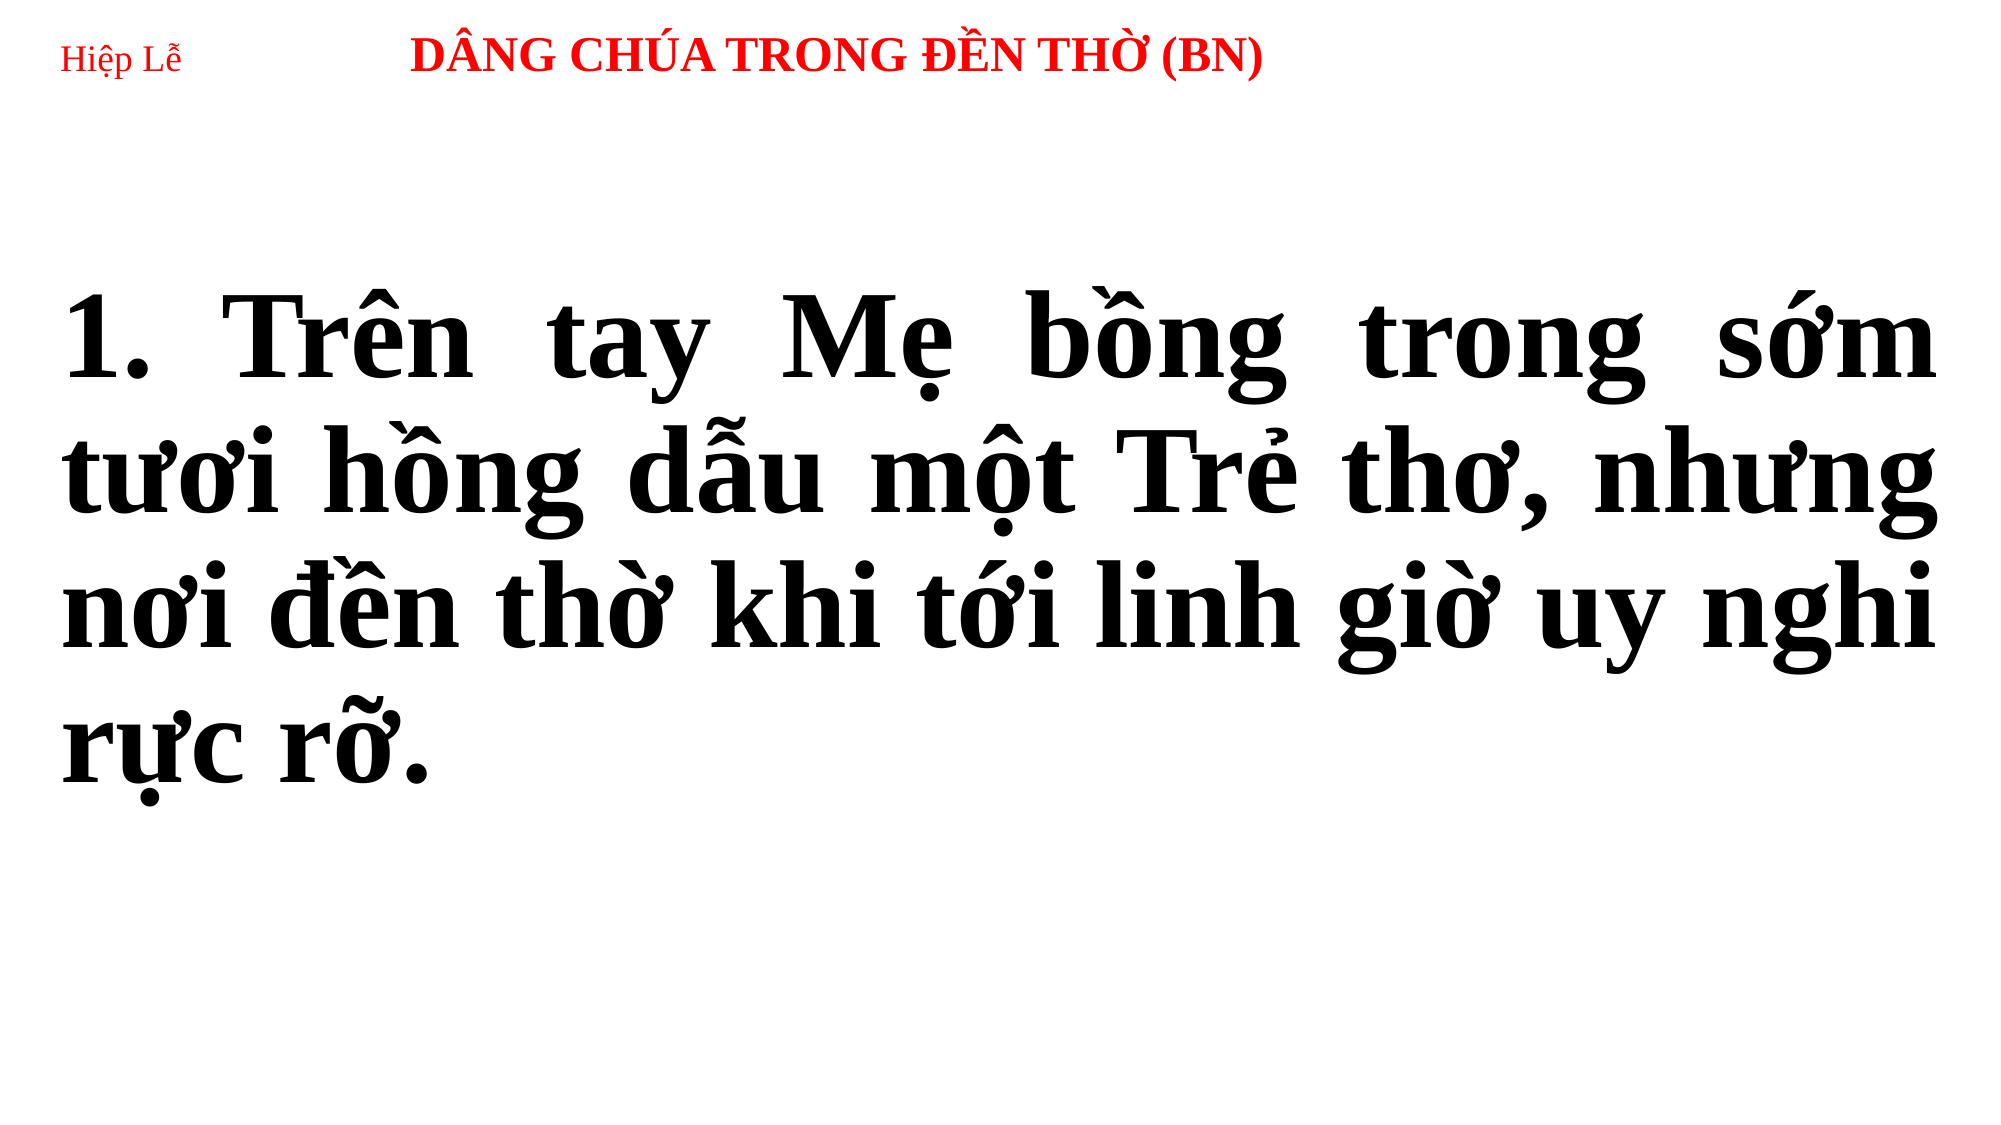

# Hiệp Lễ                        DÂNG CHÚA TRONG ĐỀN THỜ (BN)
1. Trên tay Mẹ bồng trong sớm tươi hồng dẫu một Trẻ thơ, nhưng nơi đền thờ khi tới linh giờ uy nghi rực rỡ.